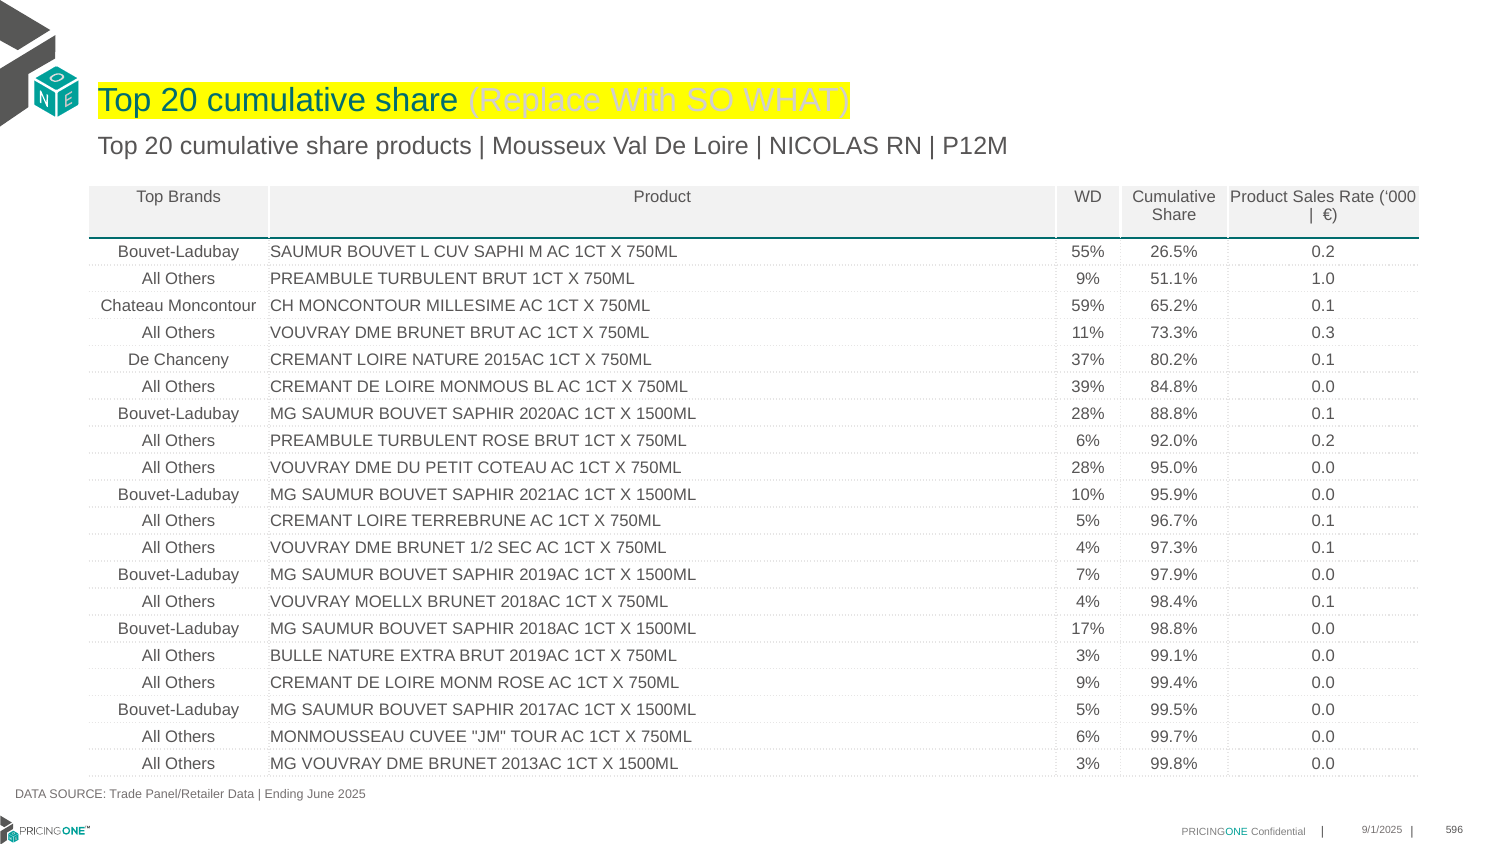

# Top 20 cumulative share (Replace With SO WHAT)
Top 20 cumulative share products | Mousseux Val De Loire | NICOLAS RN | P12M
| Top Brands | Product | WD | Cumulative Share | Product Sales Rate (‘000 | €) |
| --- | --- | --- | --- | --- |
| Bouvet-Ladubay | SAUMUR BOUVET L CUV SAPHI M AC 1CT X 750ML | 55% | 26.5% | 0.2 |
| All Others | PREAMBULE TURBULENT BRUT 1CT X 750ML | 9% | 51.1% | 1.0 |
| Chateau Moncontour | CH MONCONTOUR MILLESIME AC 1CT X 750ML | 59% | 65.2% | 0.1 |
| All Others | VOUVRAY DME BRUNET BRUT AC 1CT X 750ML | 11% | 73.3% | 0.3 |
| De Chanceny | CREMANT LOIRE NATURE 2015AC 1CT X 750ML | 37% | 80.2% | 0.1 |
| All Others | CREMANT DE LOIRE MONMOUS BL AC 1CT X 750ML | 39% | 84.8% | 0.0 |
| Bouvet-Ladubay | MG SAUMUR BOUVET SAPHIR 2020AC 1CT X 1500ML | 28% | 88.8% | 0.1 |
| All Others | PREAMBULE TURBULENT ROSE BRUT 1CT X 750ML | 6% | 92.0% | 0.2 |
| All Others | VOUVRAY DME DU PETIT COTEAU AC 1CT X 750ML | 28% | 95.0% | 0.0 |
| Bouvet-Ladubay | MG SAUMUR BOUVET SAPHIR 2021AC 1CT X 1500ML | 10% | 95.9% | 0.0 |
| All Others | CREMANT LOIRE TERREBRUNE AC 1CT X 750ML | 5% | 96.7% | 0.1 |
| All Others | VOUVRAY DME BRUNET 1/2 SEC AC 1CT X 750ML | 4% | 97.3% | 0.1 |
| Bouvet-Ladubay | MG SAUMUR BOUVET SAPHIR 2019AC 1CT X 1500ML | 7% | 97.9% | 0.0 |
| All Others | VOUVRAY MOELLX BRUNET 2018AC 1CT X 750ML | 4% | 98.4% | 0.1 |
| Bouvet-Ladubay | MG SAUMUR BOUVET SAPHIR 2018AC 1CT X 1500ML | 17% | 98.8% | 0.0 |
| All Others | BULLE NATURE EXTRA BRUT 2019AC 1CT X 750ML | 3% | 99.1% | 0.0 |
| All Others | CREMANT DE LOIRE MONM ROSE AC 1CT X 750ML | 9% | 99.4% | 0.0 |
| Bouvet-Ladubay | MG SAUMUR BOUVET SAPHIR 2017AC 1CT X 1500ML | 5% | 99.5% | 0.0 |
| All Others | MONMOUSSEAU CUVEE "JM" TOUR AC 1CT X 750ML | 6% | 99.7% | 0.0 |
| All Others | MG VOUVRAY DME BRUNET 2013AC 1CT X 1500ML | 3% | 99.8% | 0.0 |
DATA SOURCE: Trade Panel/Retailer Data | Ending June 2025

9/1/2025
596